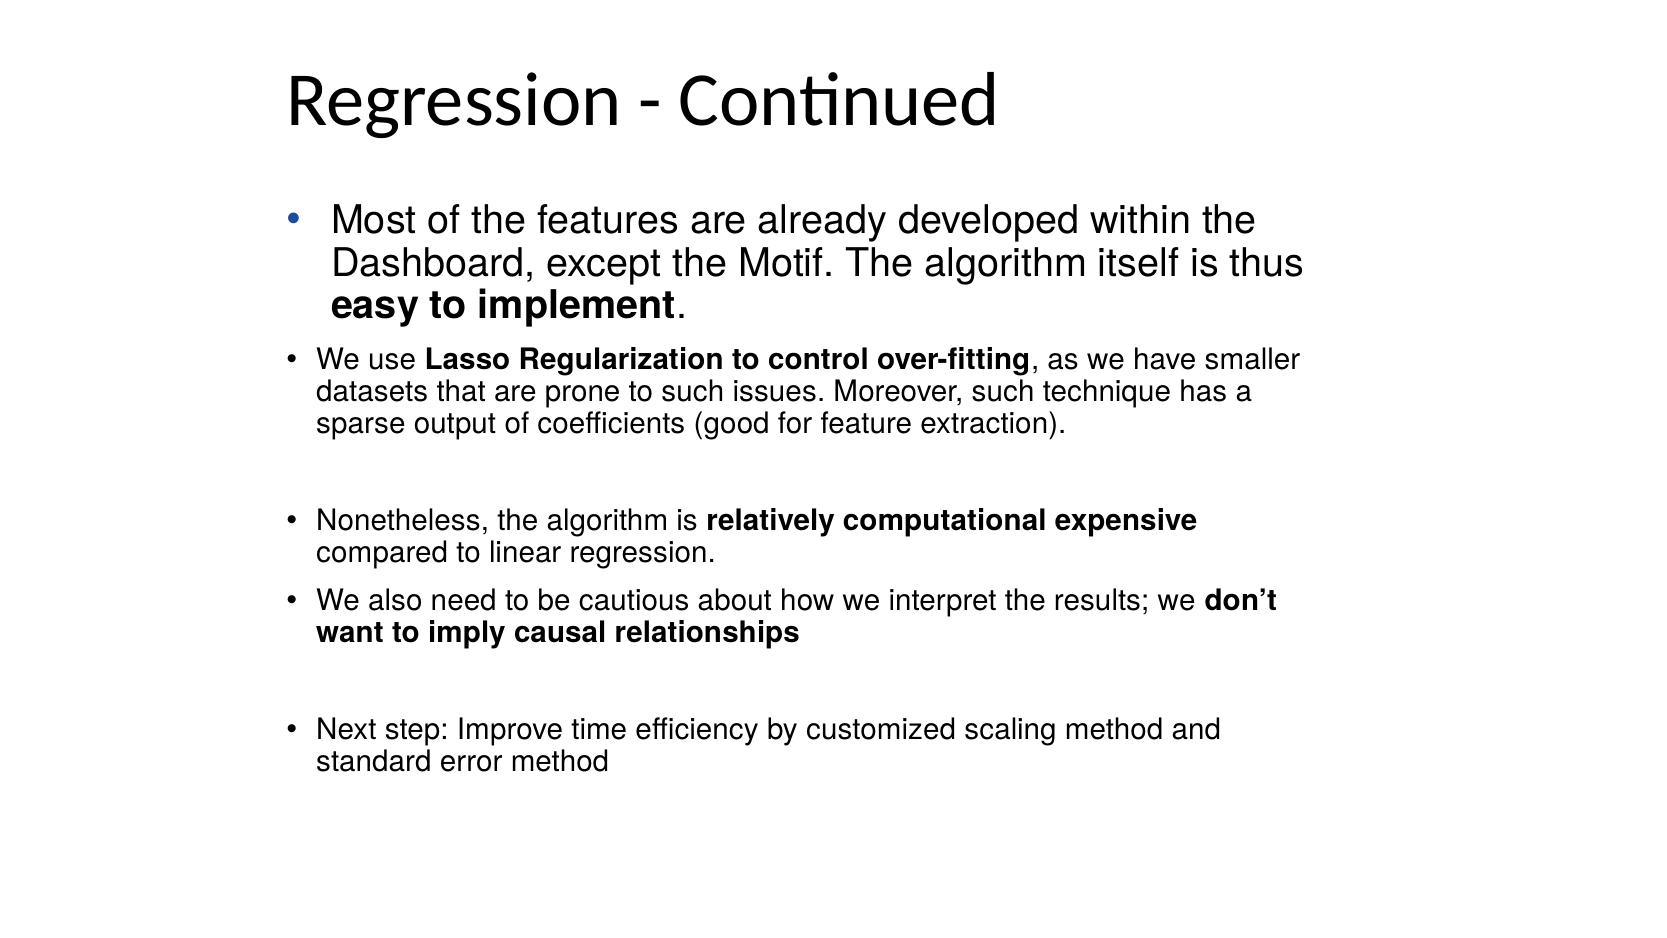

# Regression - Continued
Most of the features are already developed within the Dashboard, except the Motif. The algorithm itself is thus easy to implement.
We use Lasso Regularization to control over-fitting, as we have smaller datasets that are prone to such issues. Moreover, such technique has a sparse output of coefficients (good for feature extraction).

Nonetheless, the algorithm is relatively computational expensive compared to linear regression.
We also need to be cautious about how we interpret the results; we don’t want to imply causal relationships

Next step: Improve time efficiency by customized scaling method and standard error method